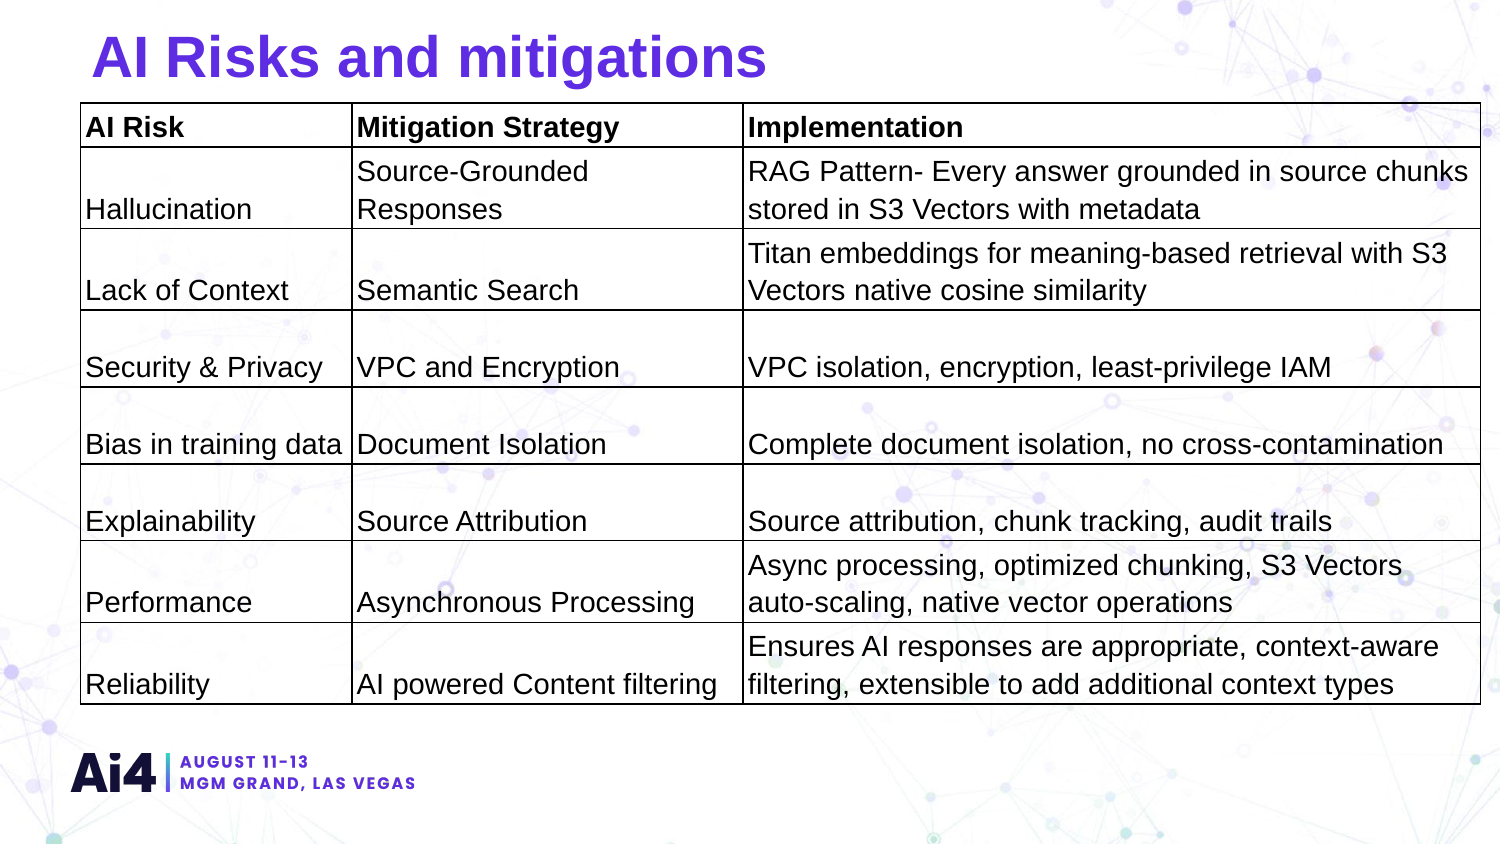

AI Risks and mitigations
| AI Risk | Mitigation Strategy | Implementation |
| --- | --- | --- |
| Hallucination | Source-Grounded Responses | RAG Pattern- Every answer grounded in source chunks stored in S3 Vectors with metadata |
| Lack of Context | Semantic Search | Titan embeddings for meaning-based retrieval with S3 Vectors native cosine similarity |
| Security & Privacy | VPC and Encryption | VPC isolation, encryption, least-privilege IAM |
| Bias in training data | Document Isolation | Complete document isolation, no cross-contamination |
| Explainability | Source Attribution | Source attribution, chunk tracking, audit trails |
| Performance | Asynchronous Processing | Async processing, optimized chunking, S3 Vectors auto-scaling, native vector operations |
| Reliability | AI powered Content filtering | Ensures AI responses are appropriate, context-aware filtering, extensible to add additional context types |